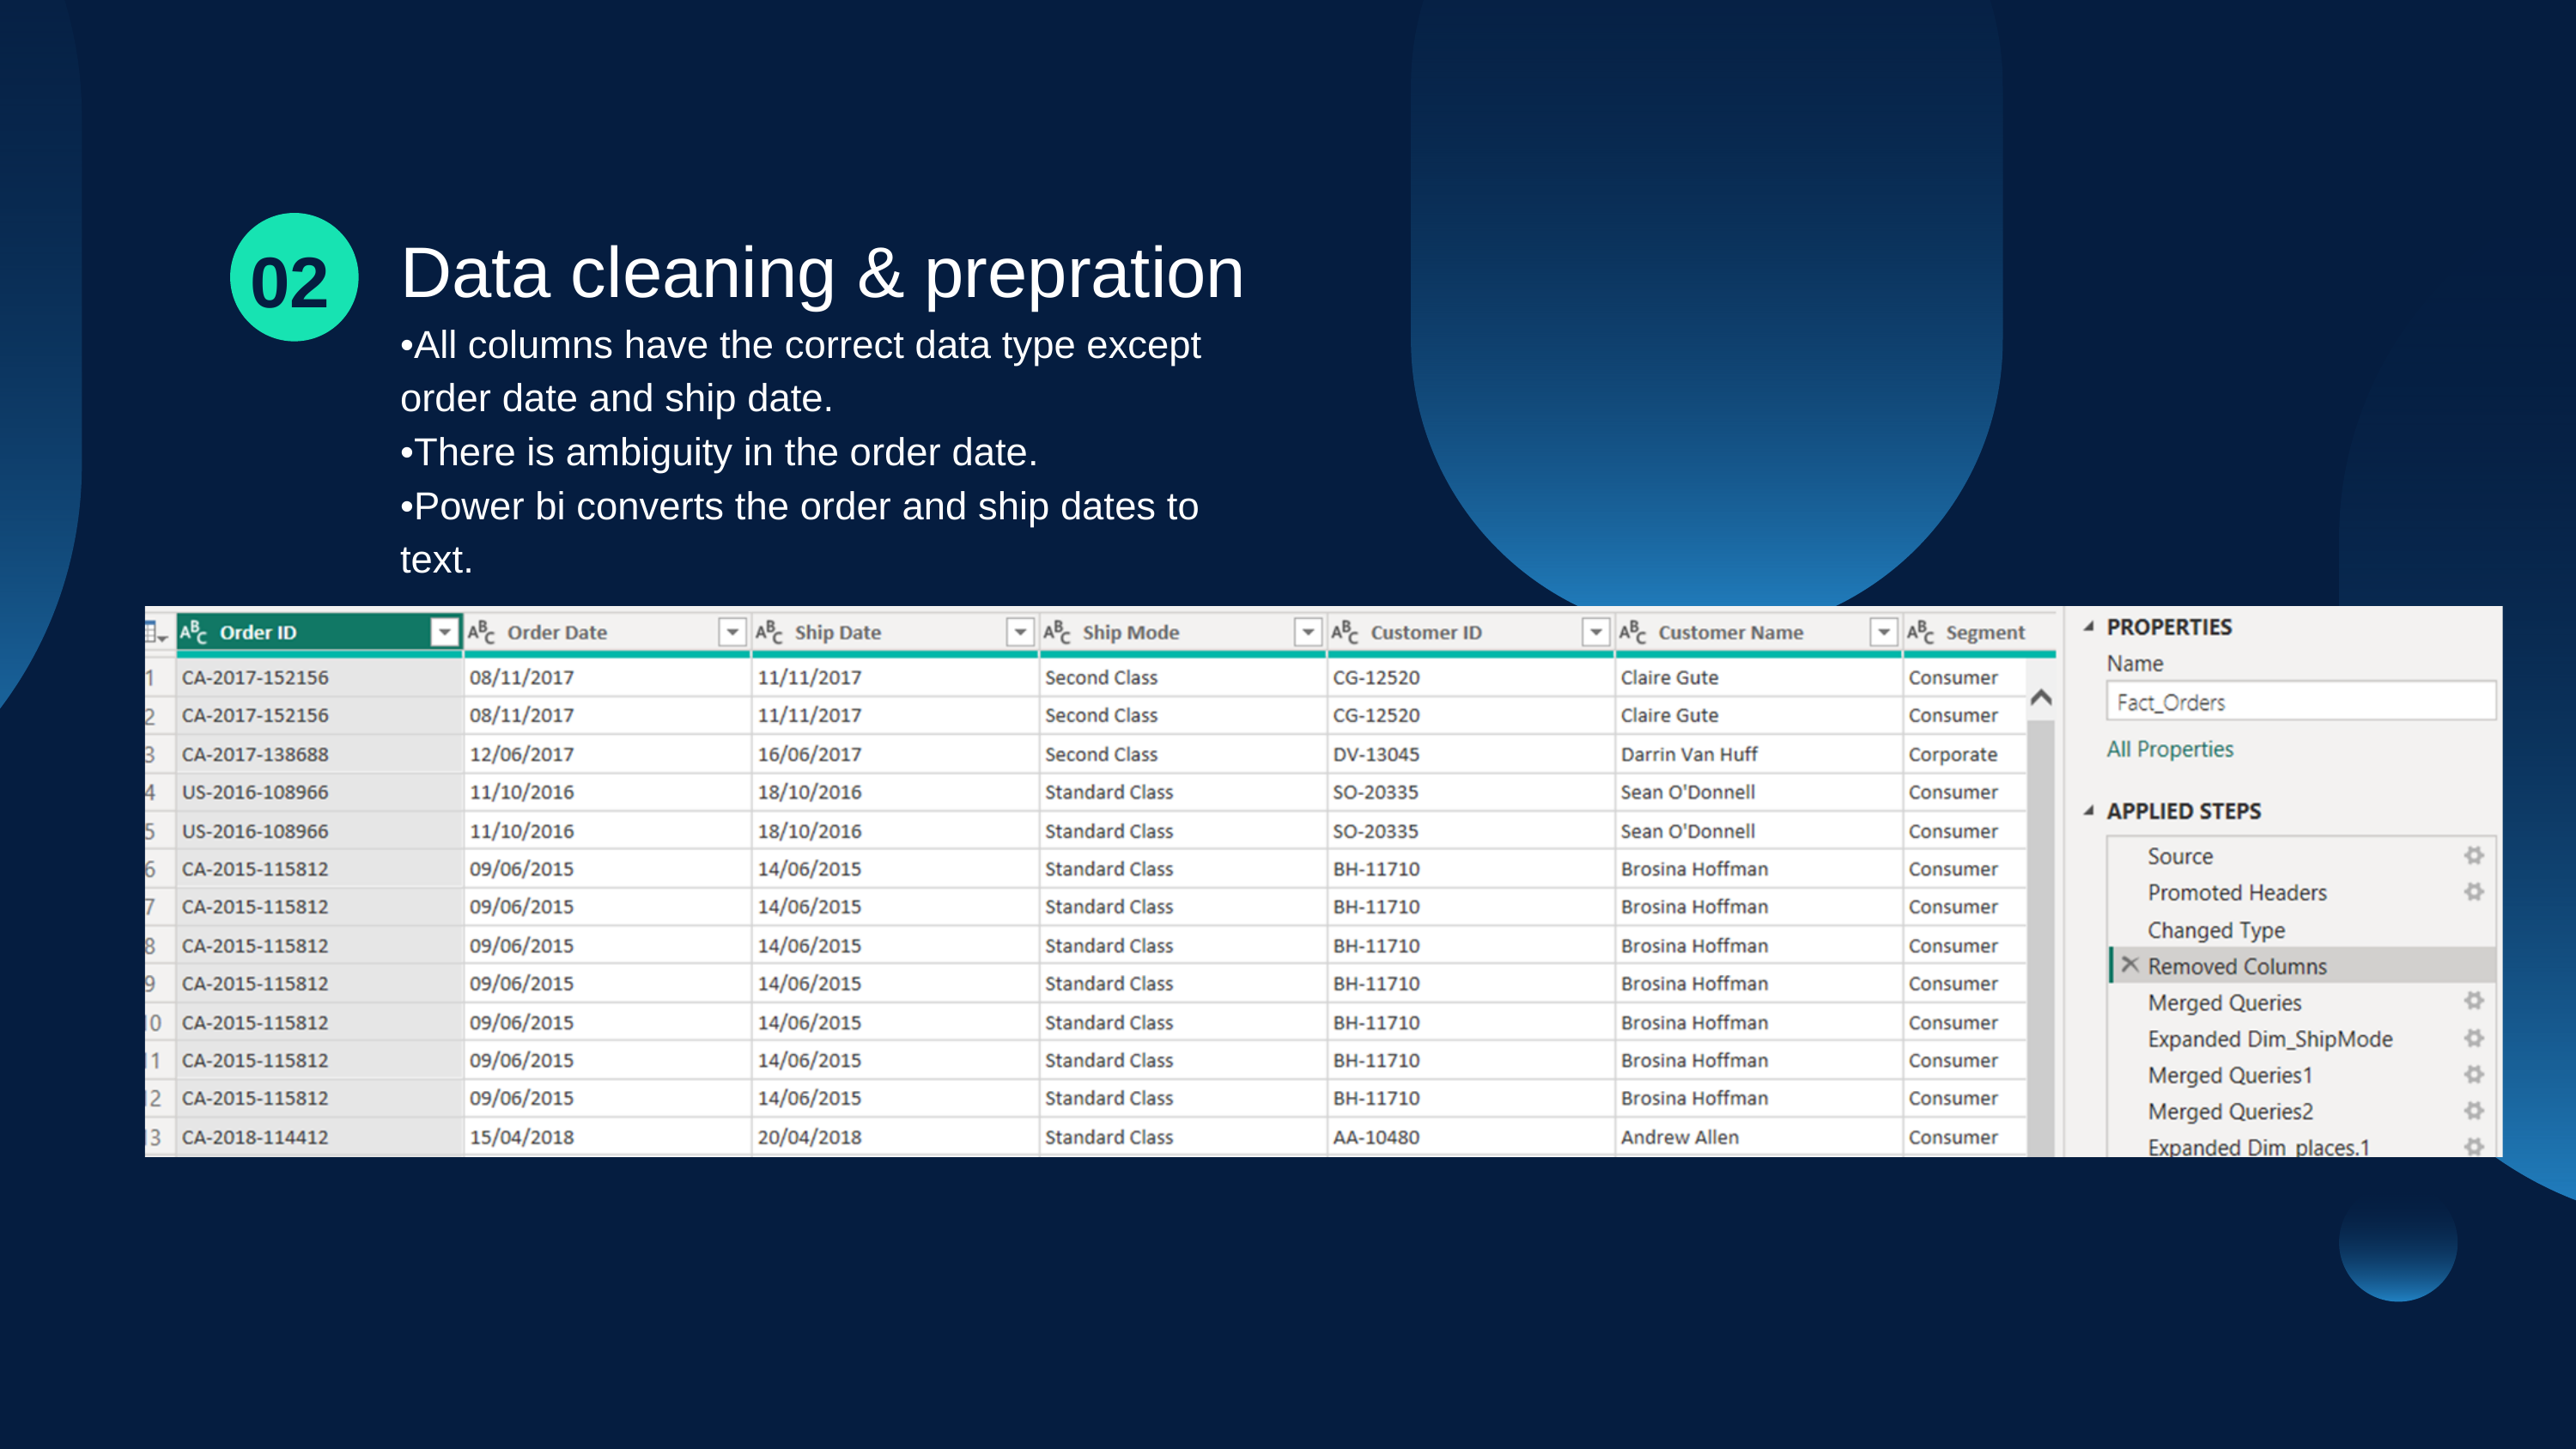

Data cleaning & prepration
•All columns have the correct data type except order date and ship date.
•There is ambiguity in the order date.
•Power bi converts the order and ship dates to text.

02